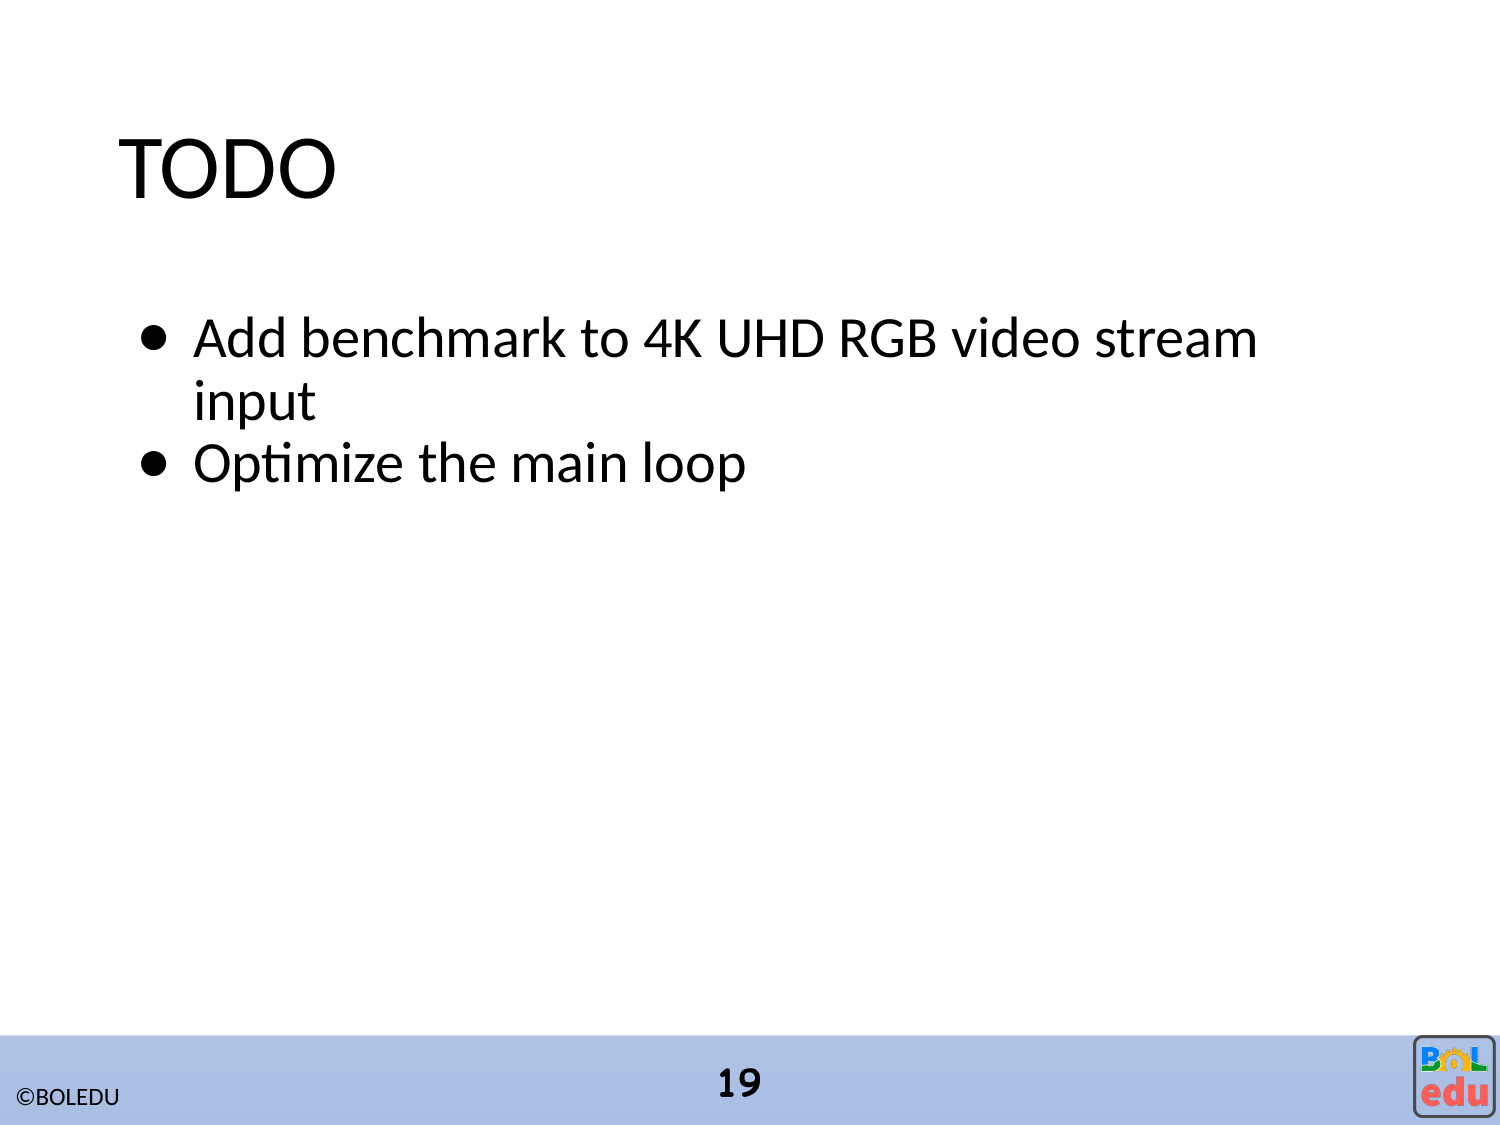

# TODO
Add benchmark to 4K UHD RGB video stream input
Optimize the main loop

19